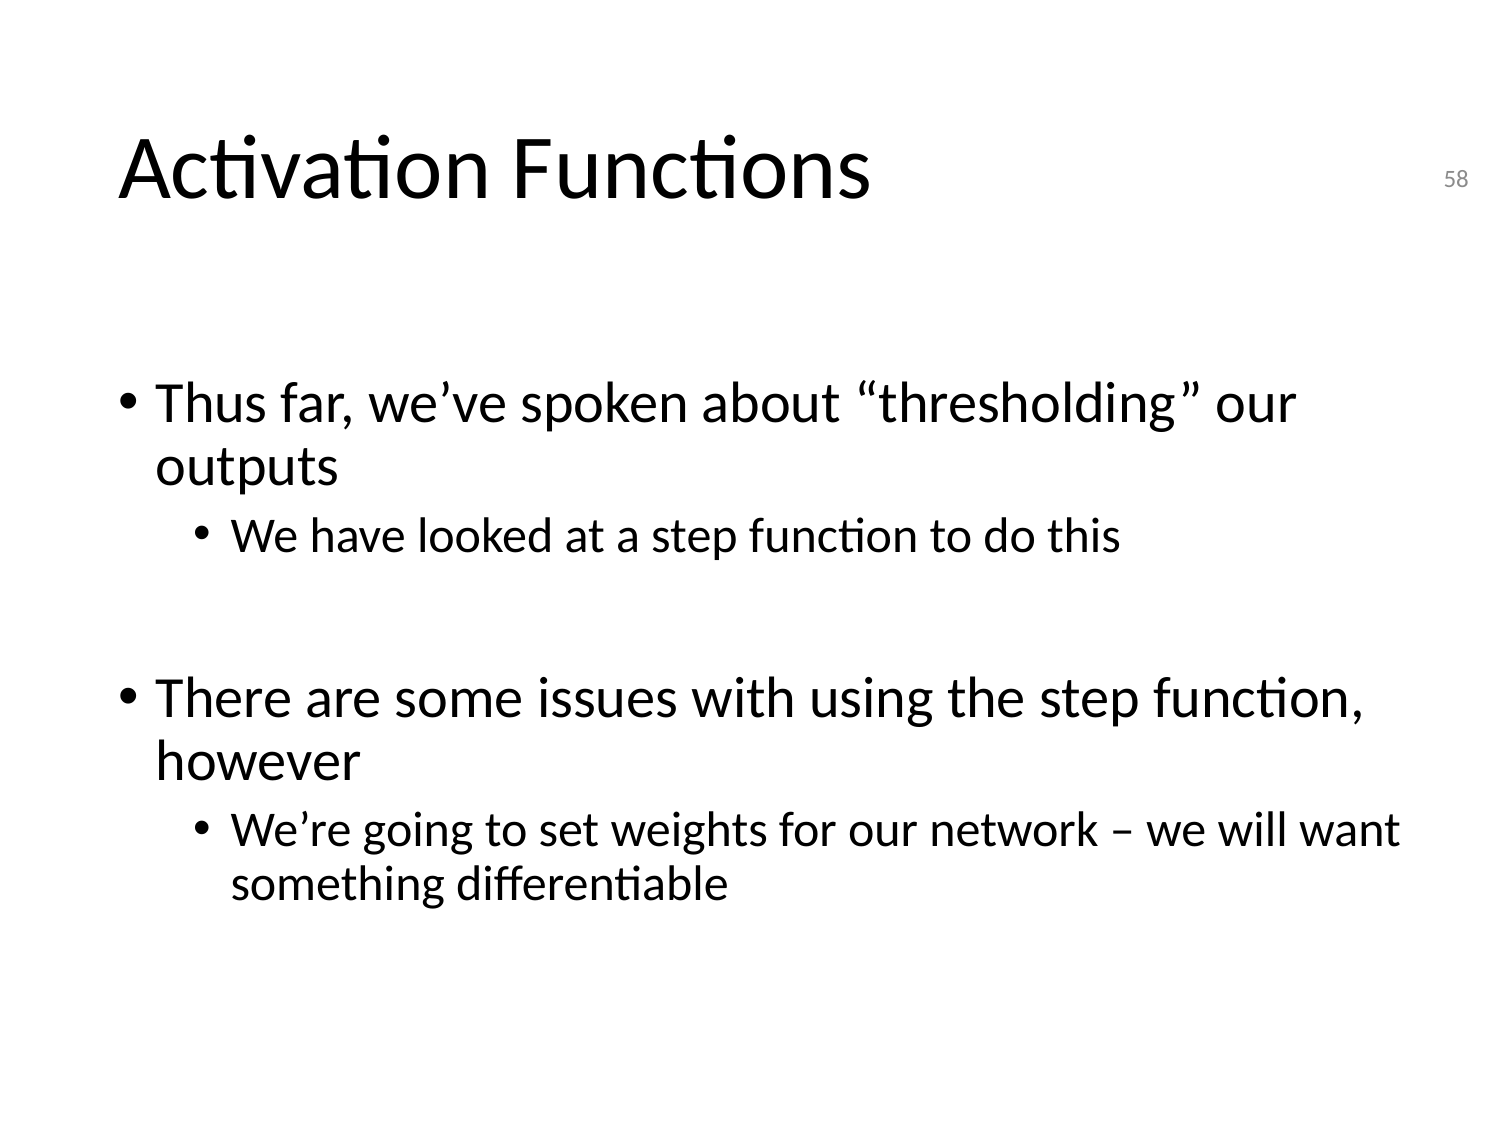

# Activation Functions
58
Thus far, we’ve spoken about “thresholding” our outputs
We have looked at a step function to do this

There are some issues with using the step function, however
We’re going to set weights for our network – we will want something differentiable